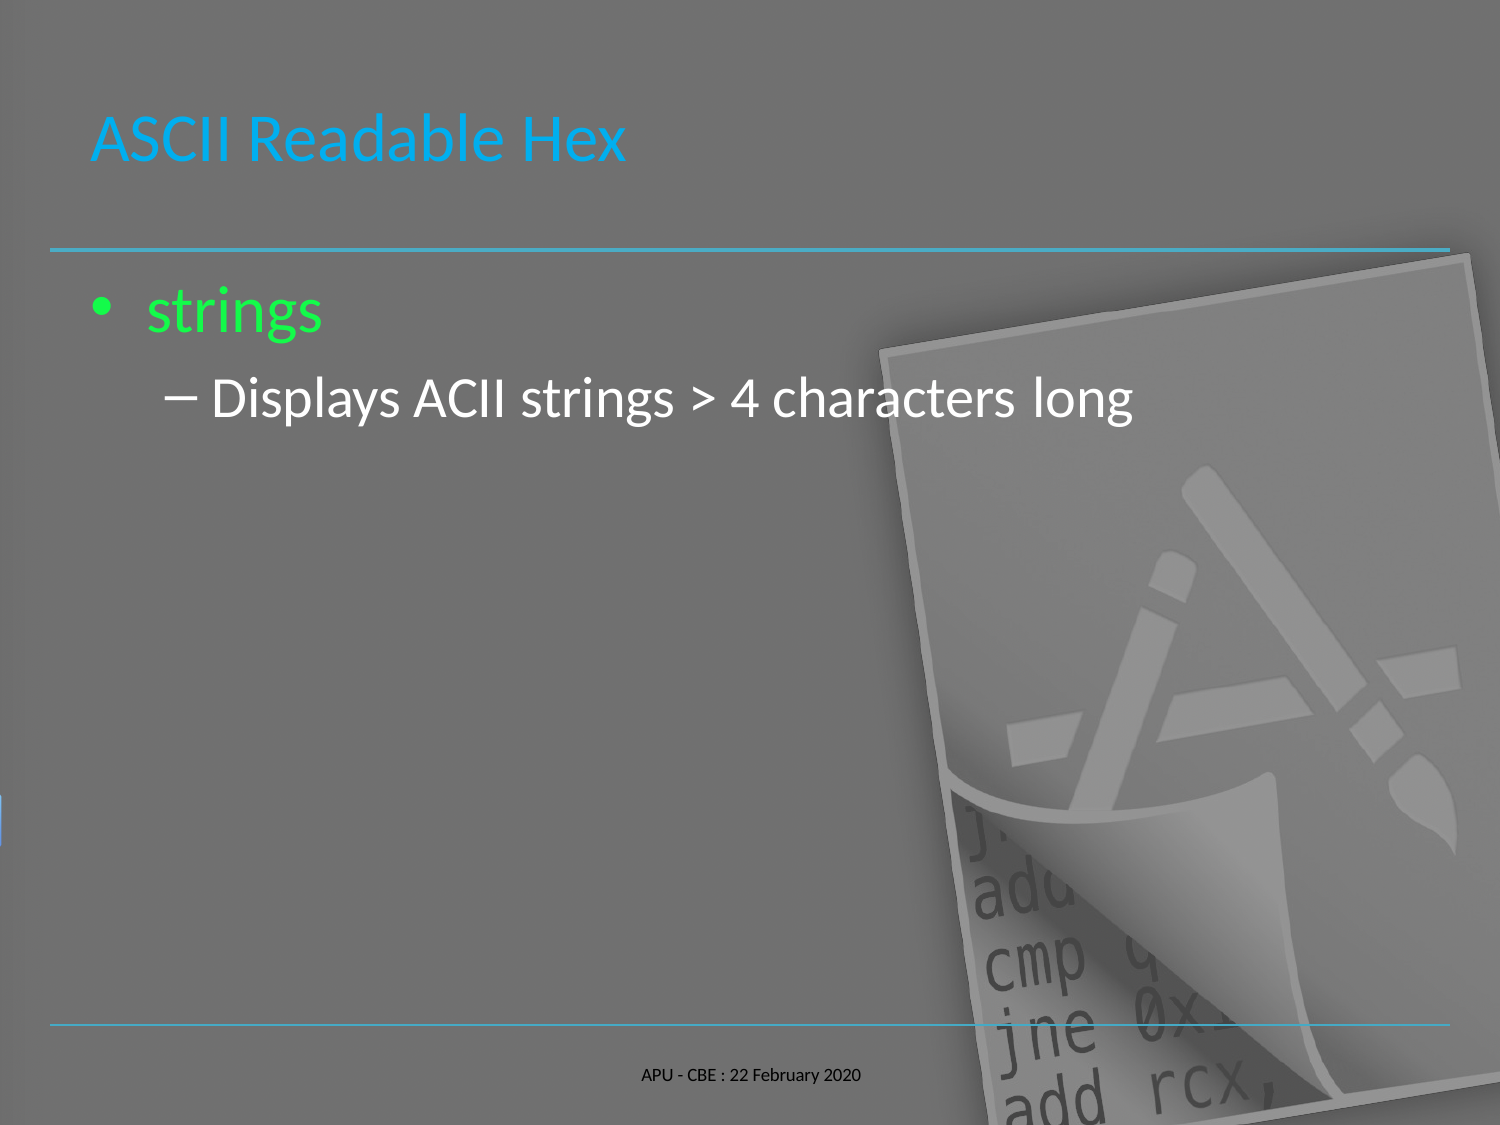

# ASCII Readable Hex
strings
Displays ACII strings > 4 characters long

APU - CBE : 22 February 2020